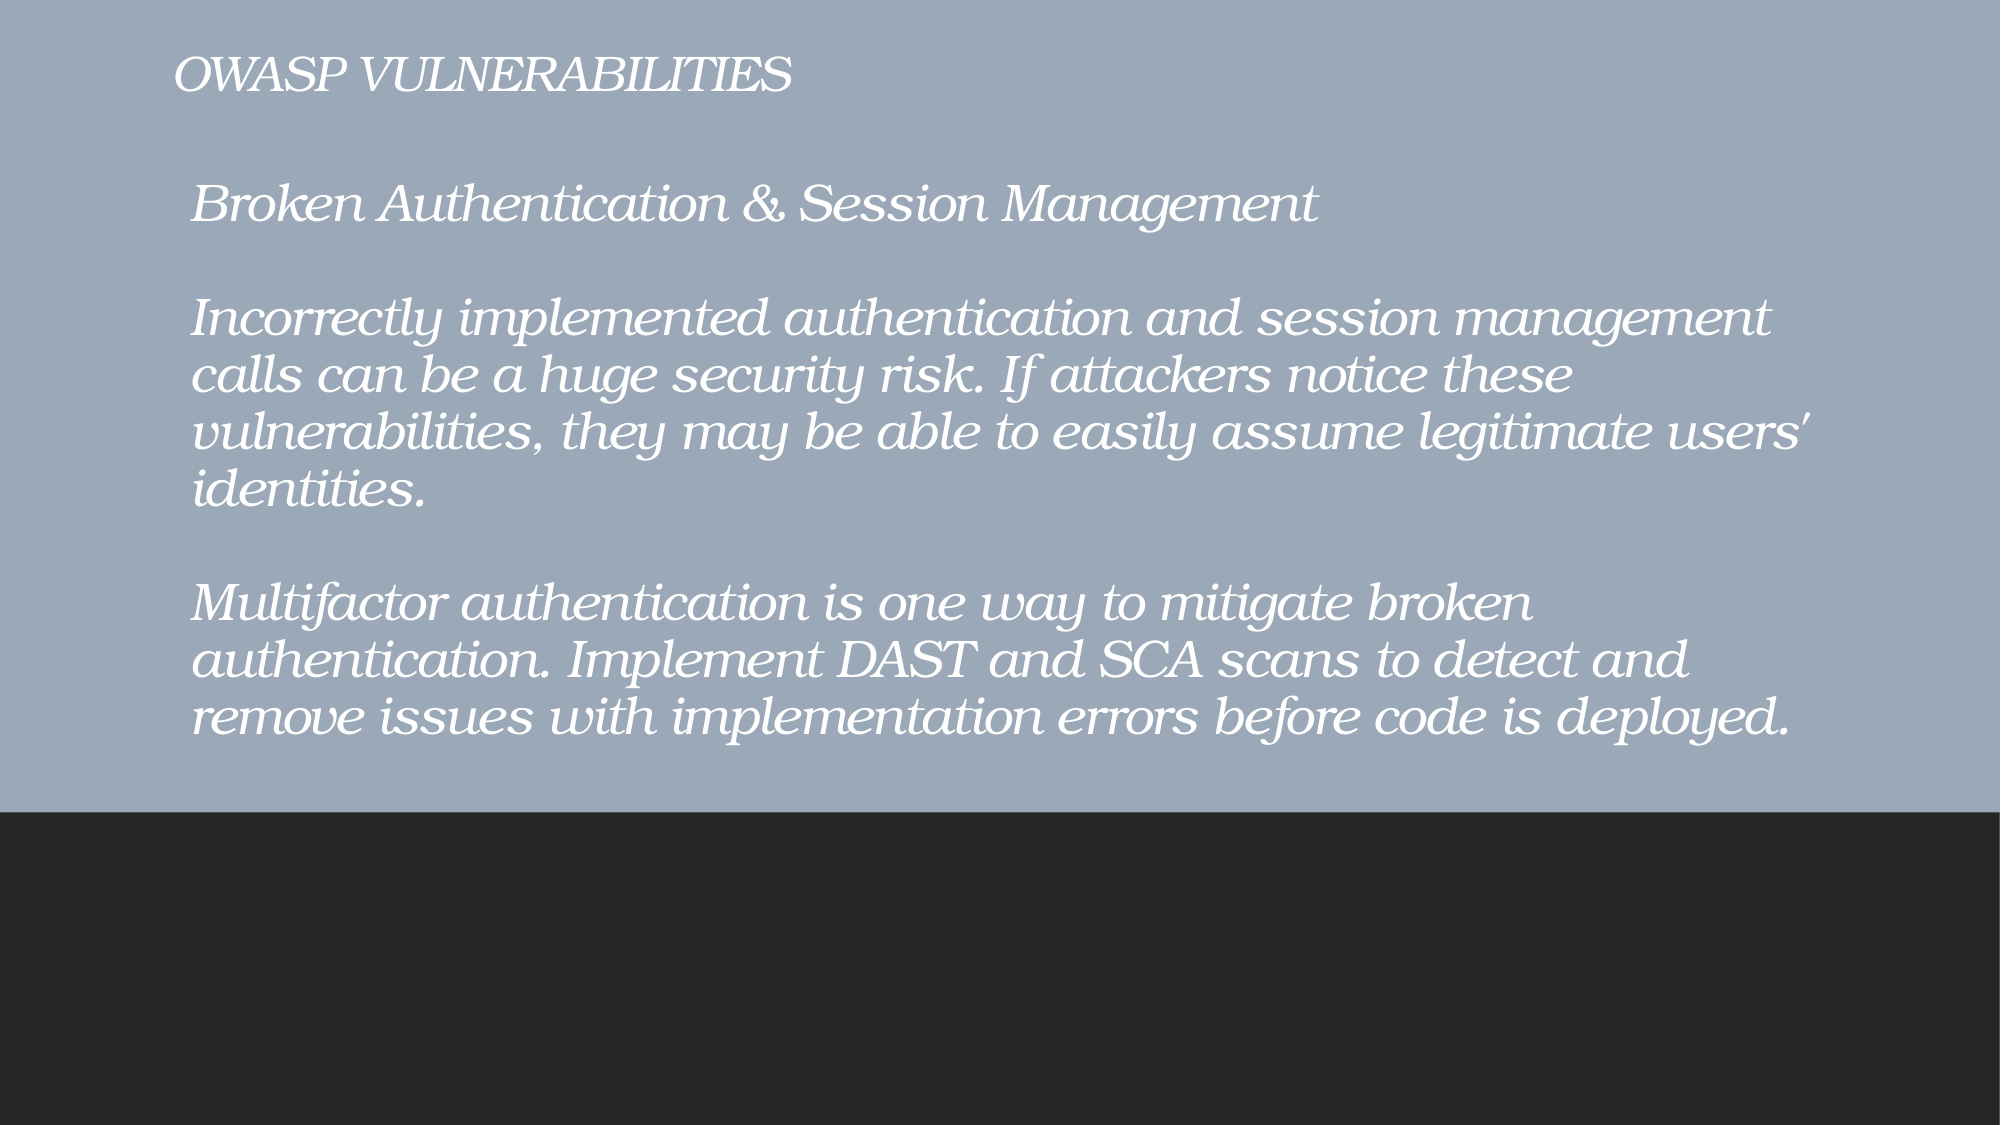

# OWASP VULNERABILITIES
Broken Authentication & Session Management

Incorrectly implemented authentication and session management calls can be a huge security risk. If attackers notice these vulnerabilities, they may be able to easily assume legitimate users' identities.

Multifactor authentication is one way to mitigate broken authentication. Implement DAST and SCA scans to detect and remove issues with implementation errors before code is deployed.